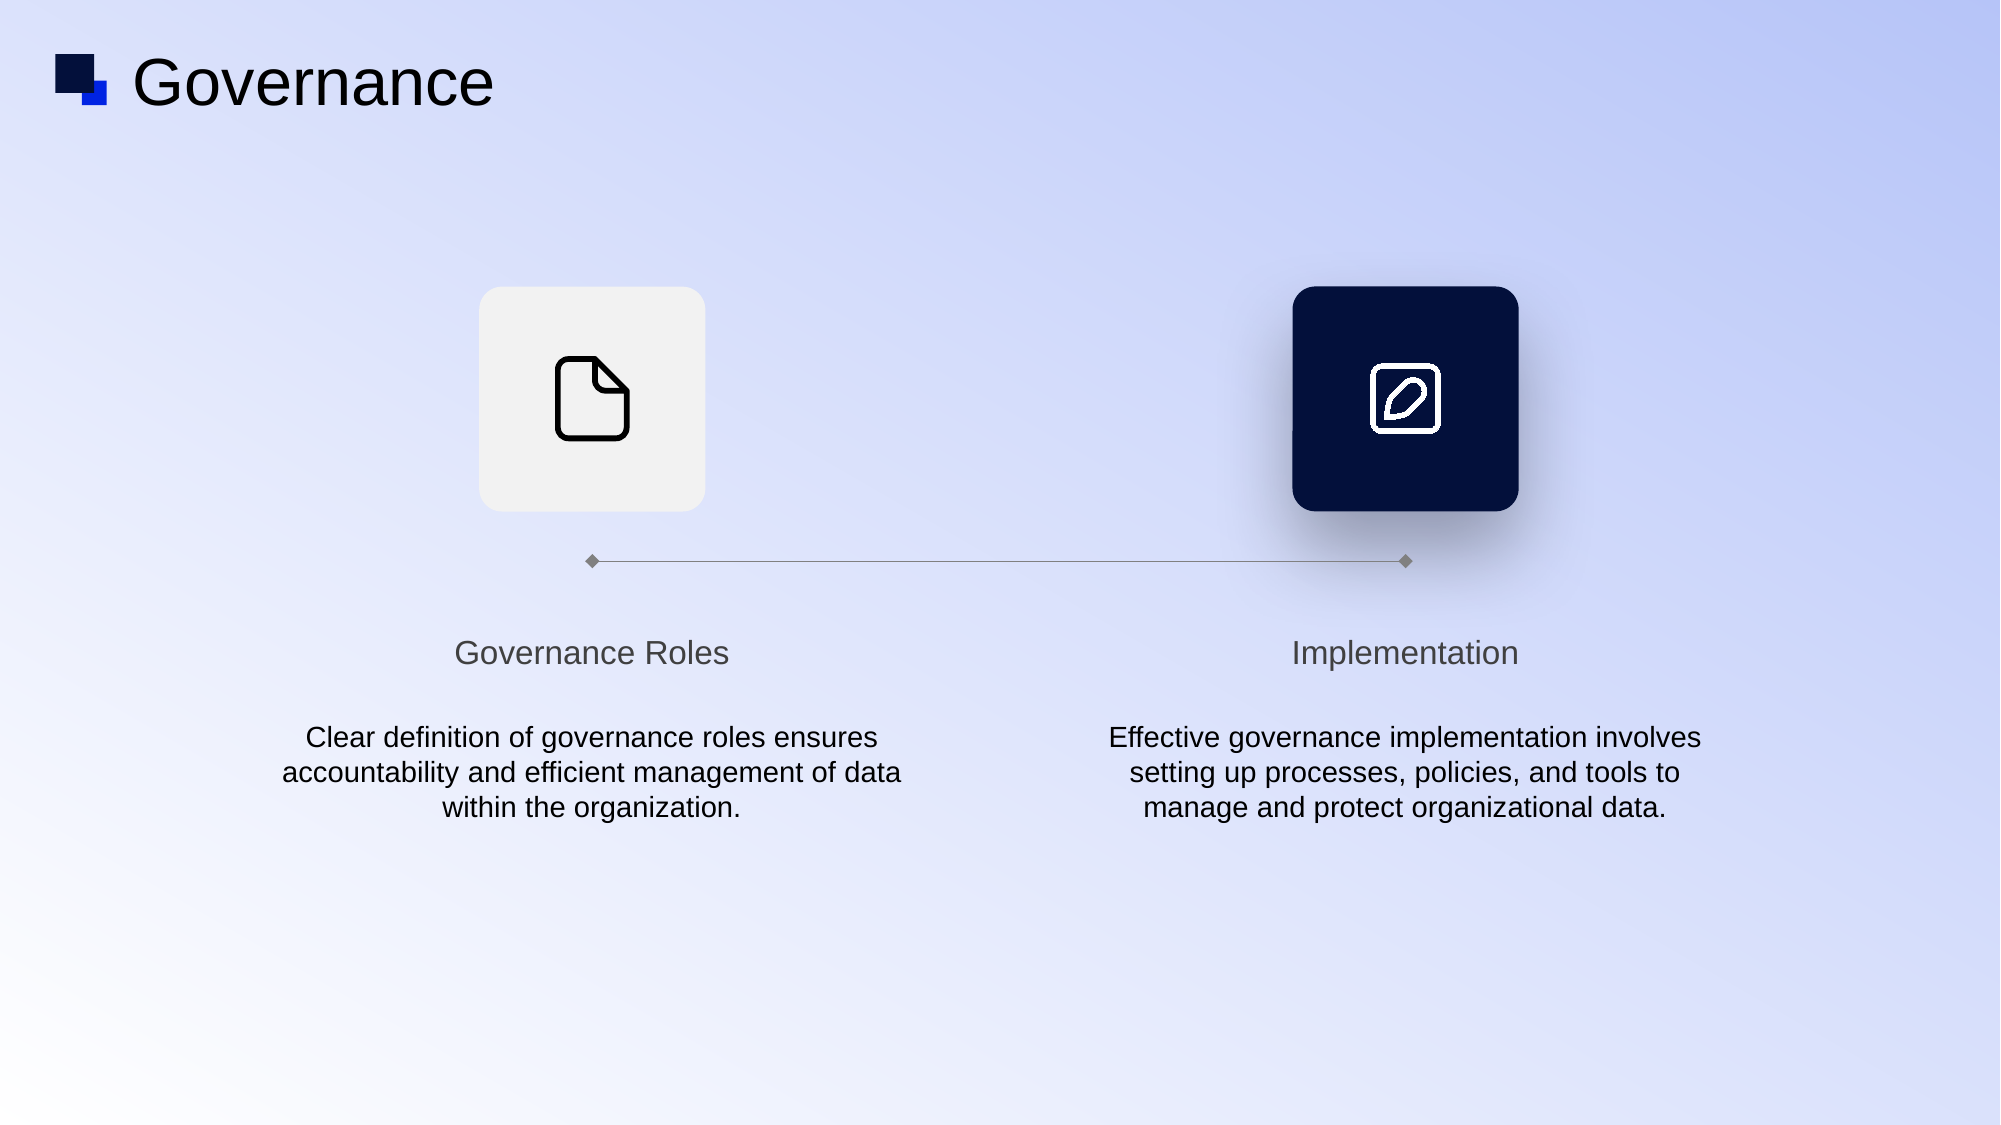

Governance

Governance Roles
Implementation
Clear definition of governance roles ensures accountability and efficient management of data within the organization.
Effective governance implementation involves setting up processes, policies, and tools to manage and protect organizational data.